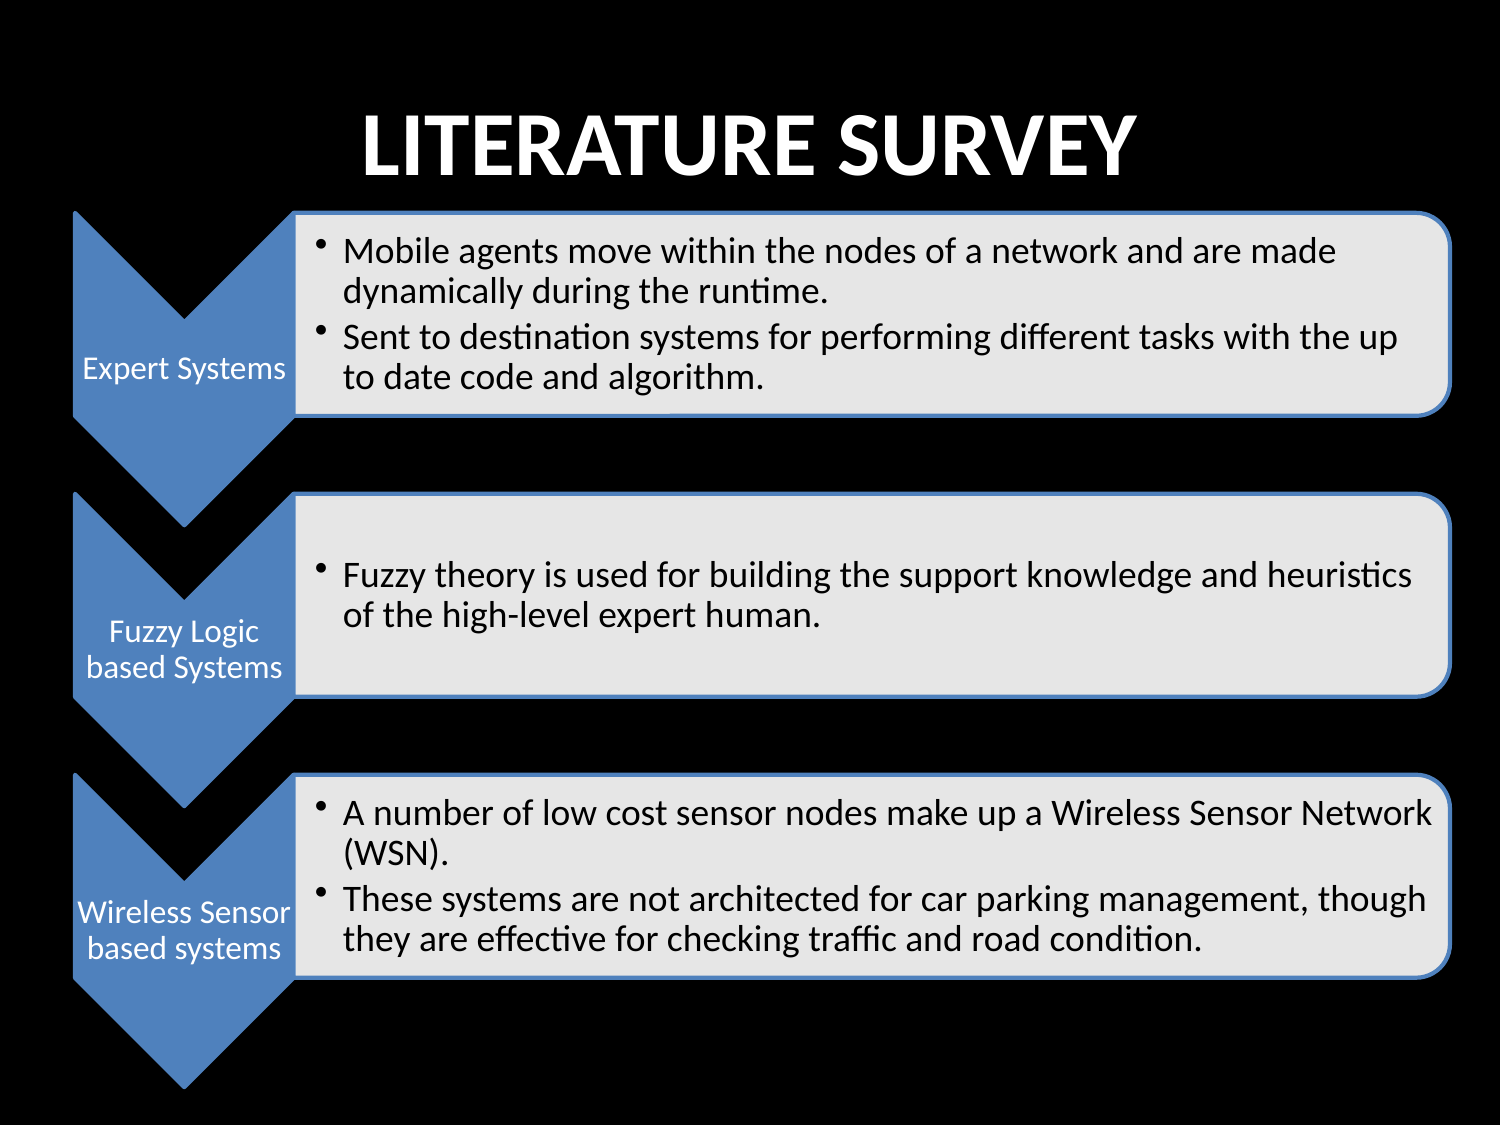

# LITERATURE SURVEY
Expert Systems
Mobile agents move within the nodes of a network and are made dynamically during the runtime.
Sent to destination systems for performing different tasks with the up to date code and algorithm.
Fuzzy Logic based Systems
Fuzzy theory is used for building the support knowledge and heuristics of the high-level expert human.
Wireless Sensor based systems
A number of low cost sensor nodes make up a Wireless Sensor Network (WSN).
These systems are not architected for car parking management, though they are effective for checking traffic and road condition.